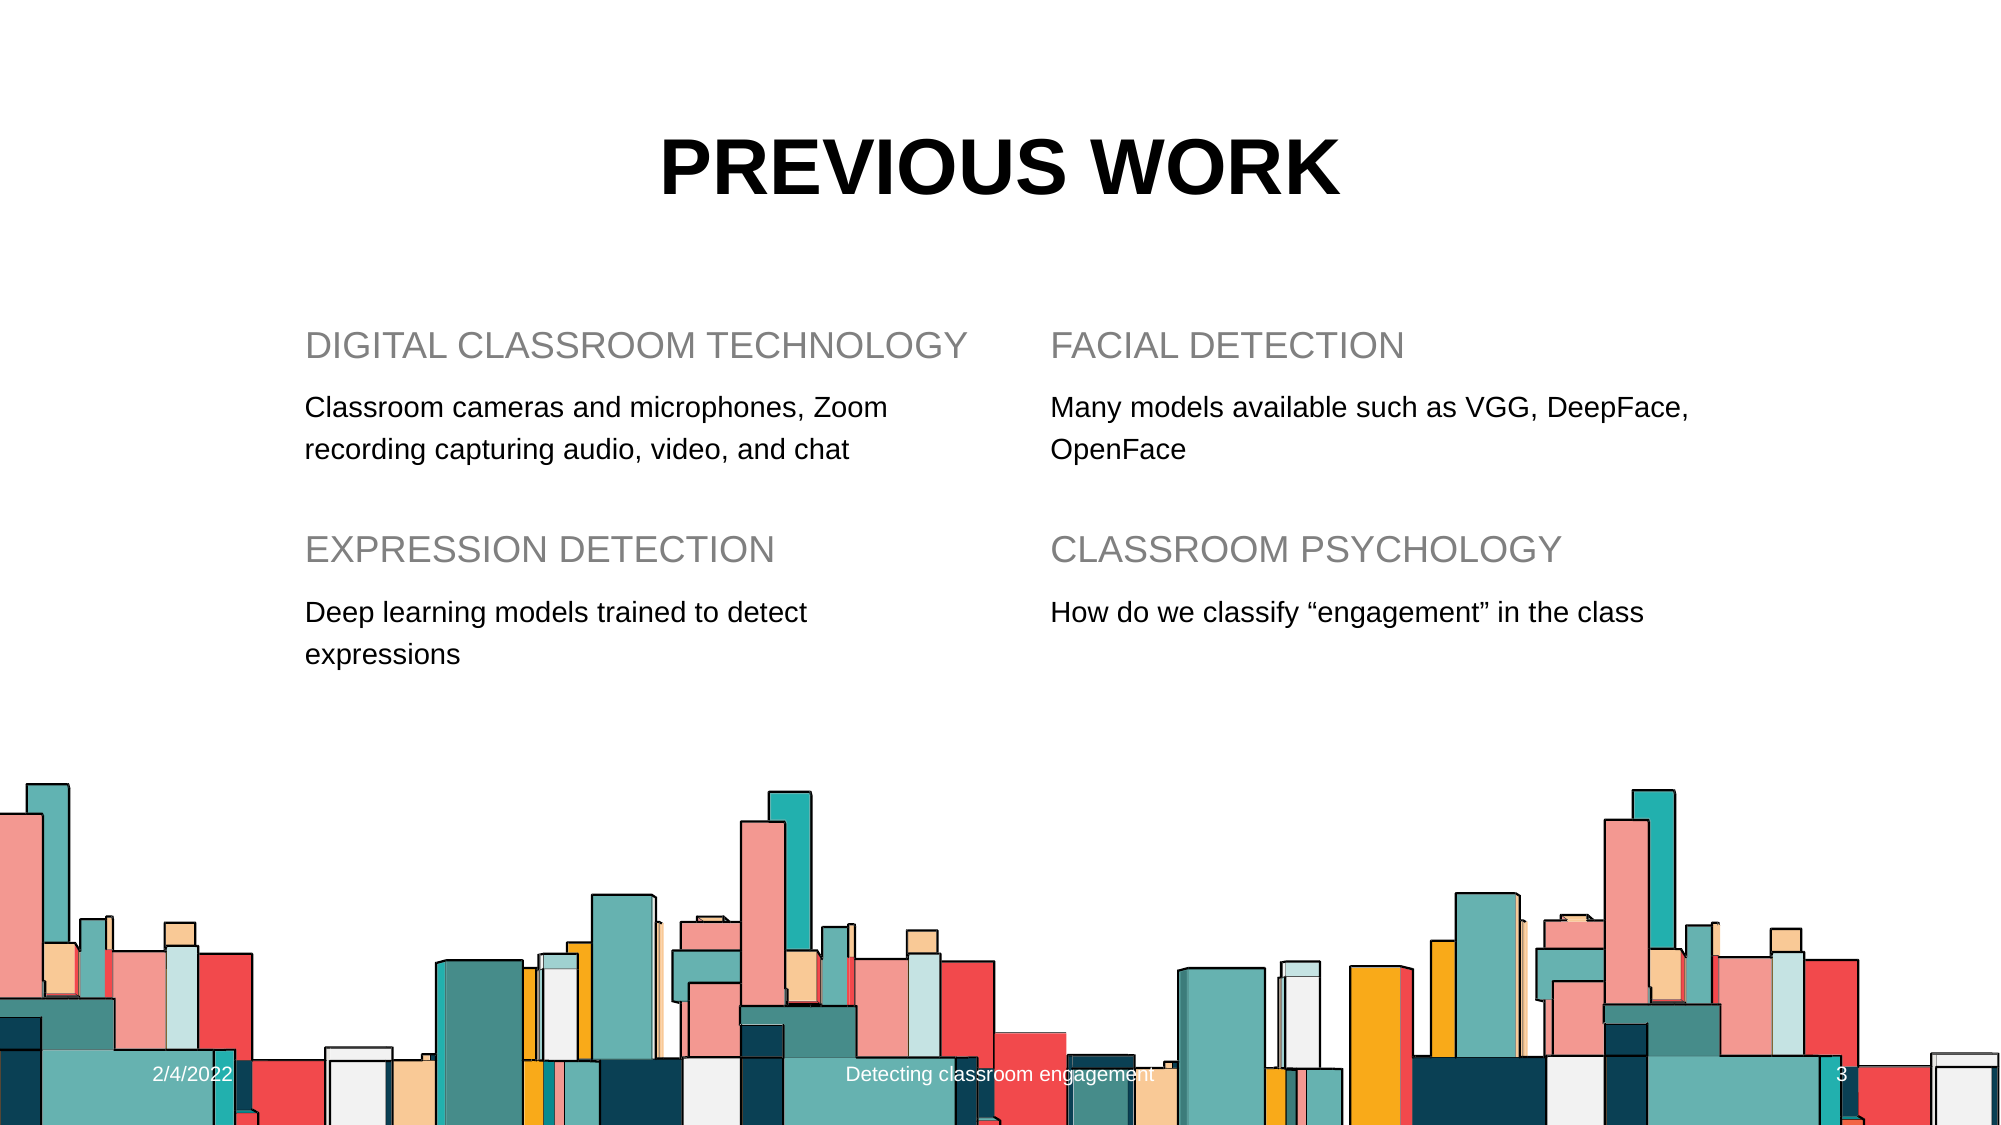

# Previous work
DIGITAL CLASSROOM TECHNOLOGY
FACIAL DETECTION
Many models available such as VGG, DeepFace, OpenFace
Classroom cameras and microphones, Zoom recording capturing audio, video, and chat
EXPRESSION DETECTION
CLASSROOM PSYCHOLOGY
Deep learning models trained to detect expressions
How do we classify “engagement” in the class
2/4/2022
Detecting classroom engagement
3